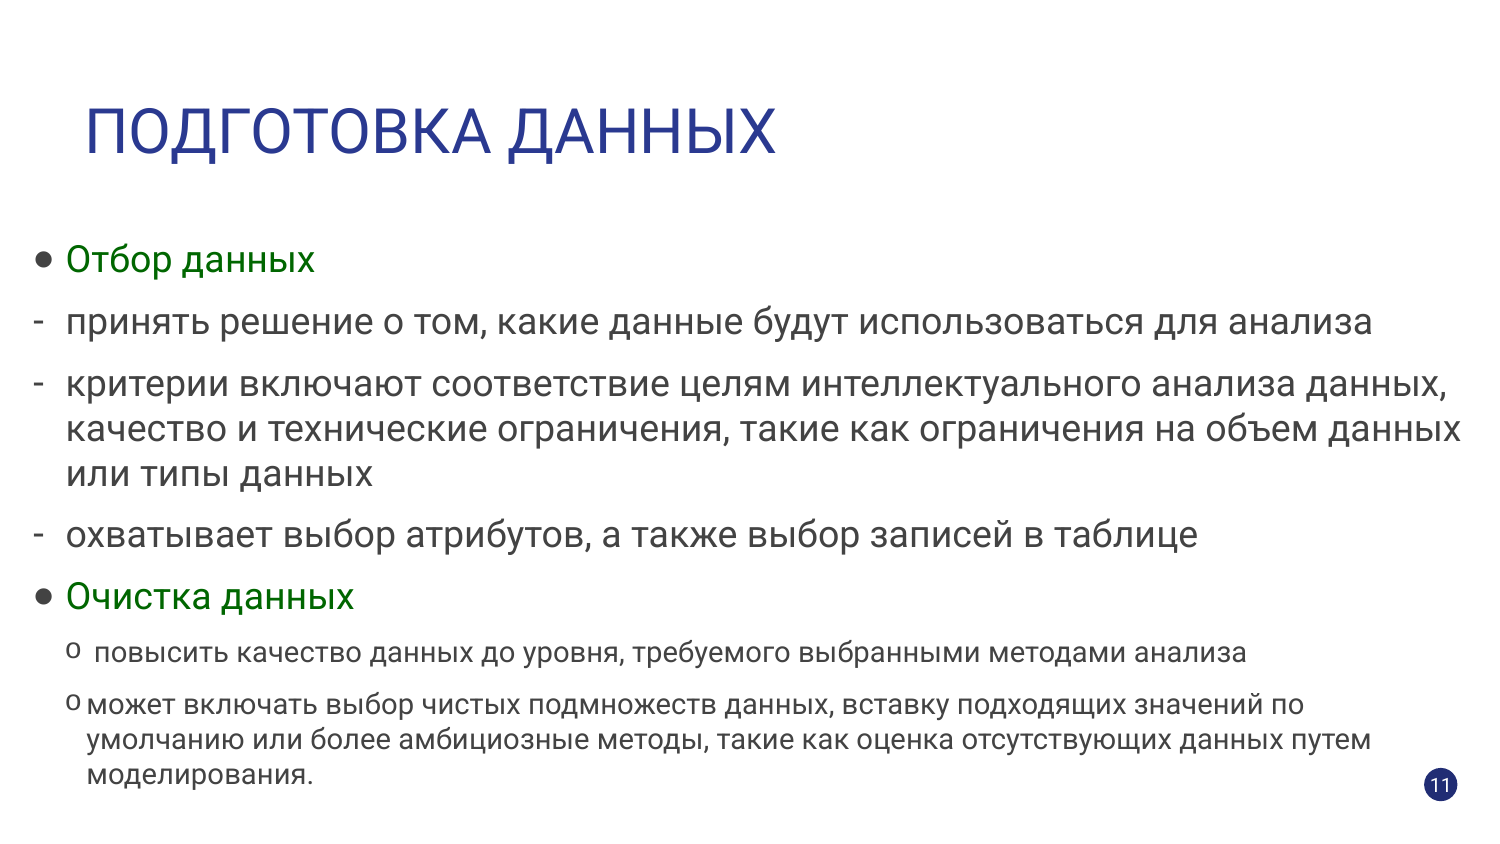

# ПОДГОТОВКА ДАННЫХ
Отбор данных
принять решение о том, какие данные будут использоваться для анализа
критерии включают соответствие целям интеллектуального анализа данных, качество и технические ограничения, такие как ограничения на объем данных или типы данных
охватывает выбор атрибутов, а также выбор записей в таблице
Очистка данных
 повысить качество данных до уровня, требуемого выбранными методами анализа
может включать выбор чистых подмножеств данных, вставку подходящих значений по умолчанию или более амбициозные методы, такие как оценка отсутствующих данных путем моделирования.
11